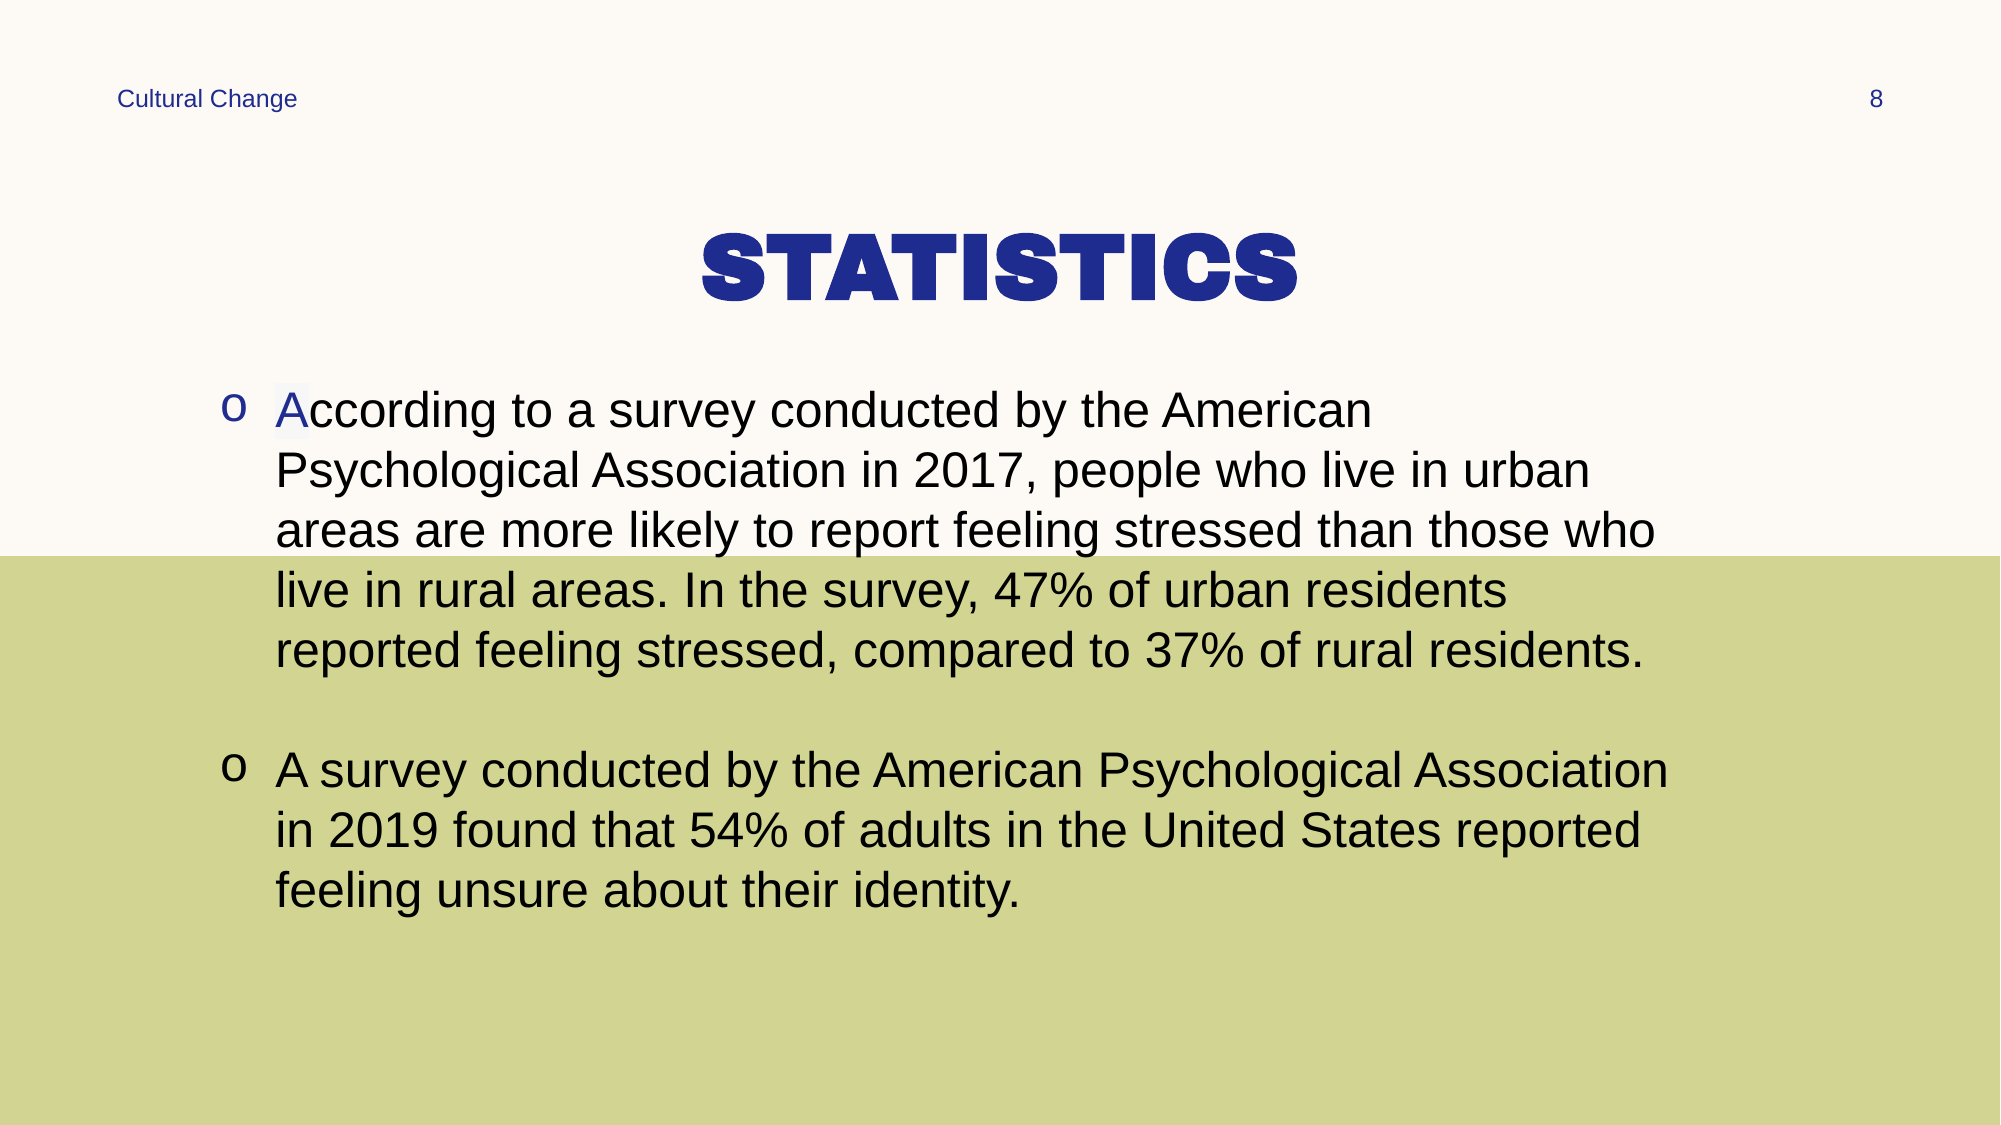

Cultural Change
8
# STATISTICS
According to a survey conducted by the American Psychological Association in 2017, people who live in urban areas are more likely to report feeling stressed than those who live in rural areas. In the survey, 47% of urban residents reported feeling stressed, compared to 37% of rural residents.

A survey conducted by the American Psychological Association in 2019 found that 54% of adults in the United States reported feeling unsure about their identity.